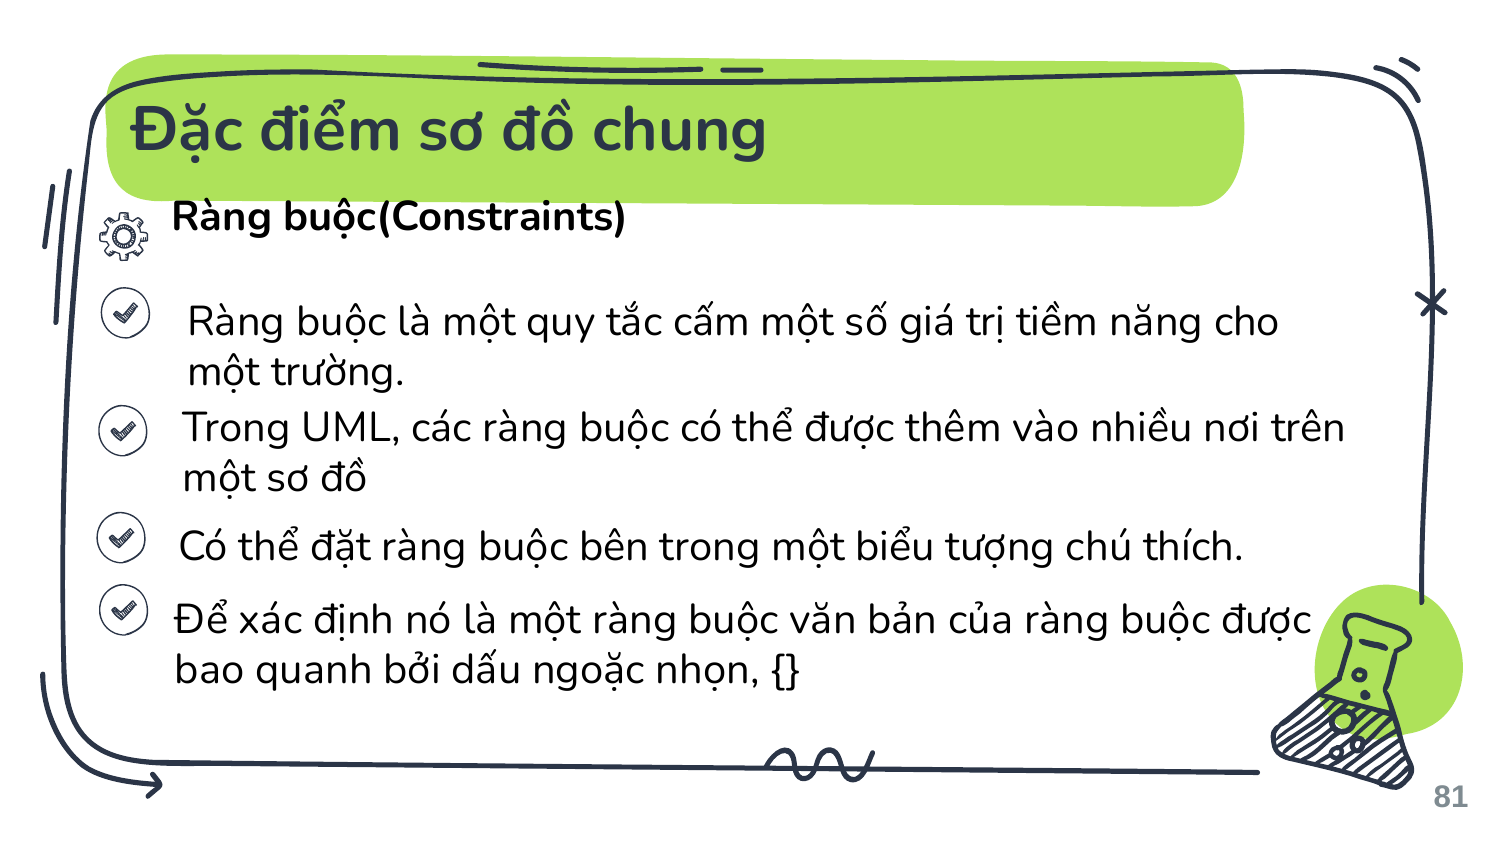

Đặc điểm sơ đồ chung
Ràng buộc(Constraints)

Ràng buộc là một quy tắc cấm một số giá trị tiềm năng cho
một trường.

Trong UML, các ràng buộc có thể được thêm vào nhiều nơi trên
một sơ đồ

Có thể đặt ràng buộc bên trong một biểu tượng chú thích.

Để xác định nó là một ràng buộc văn bản của ràng buộc được bao quanh bởi dấu ngoặc nhọn, {}

81